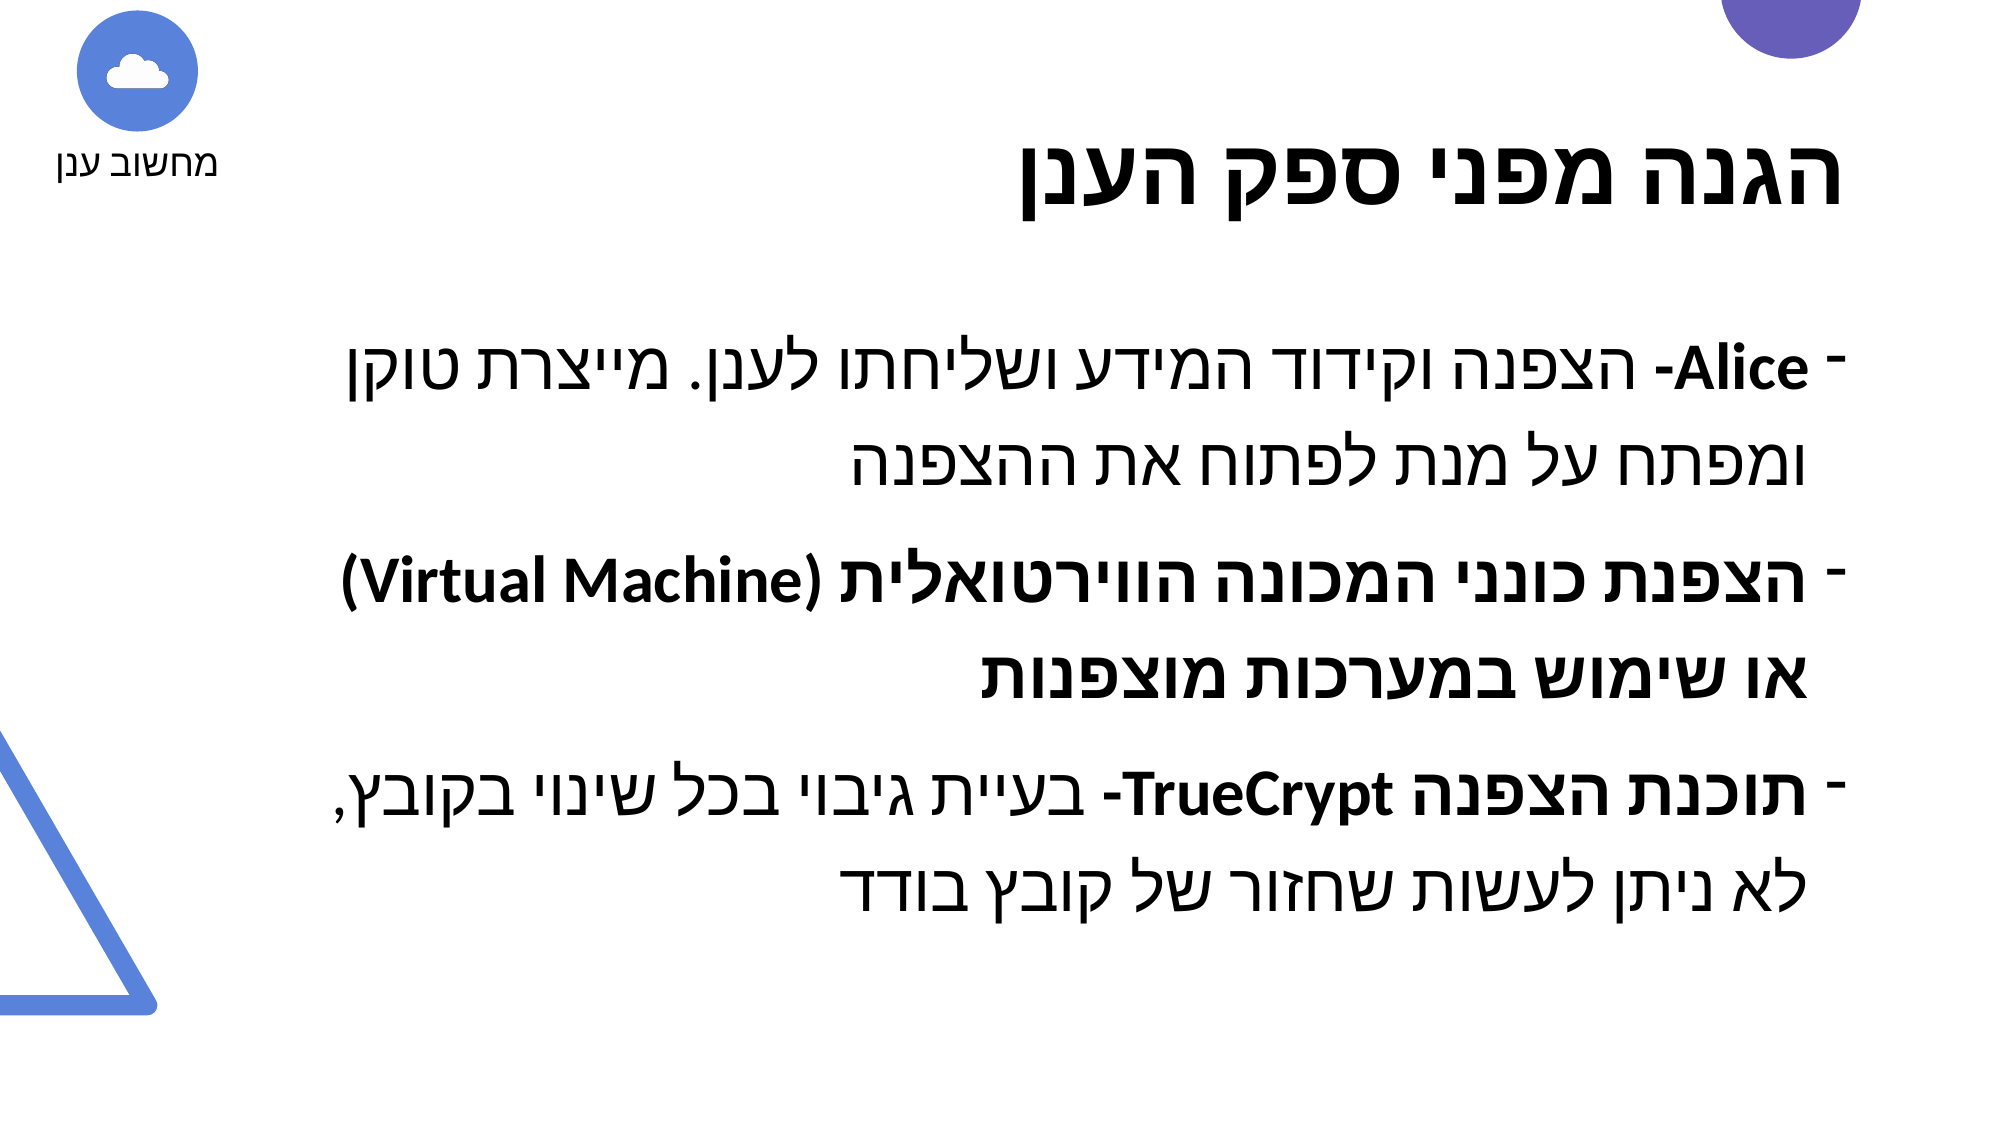

מחשוב ענן
# הגנה מפני ספק הענן
Alice- הצפנה וקידוד המידע ושליחתו לענן. מייצרת טוקן ומפתח על מנת לפתוח את ההצפנה
הצפנת כונני המכונה הווירטואלית (Virtual Machine) או שימוש במערכות מוצפנות
תוכנת הצפנה TrueCrypt- בעיית גיבוי בכל שינוי בקובץ, לא ניתן לעשות שחזור של קובץ בודד